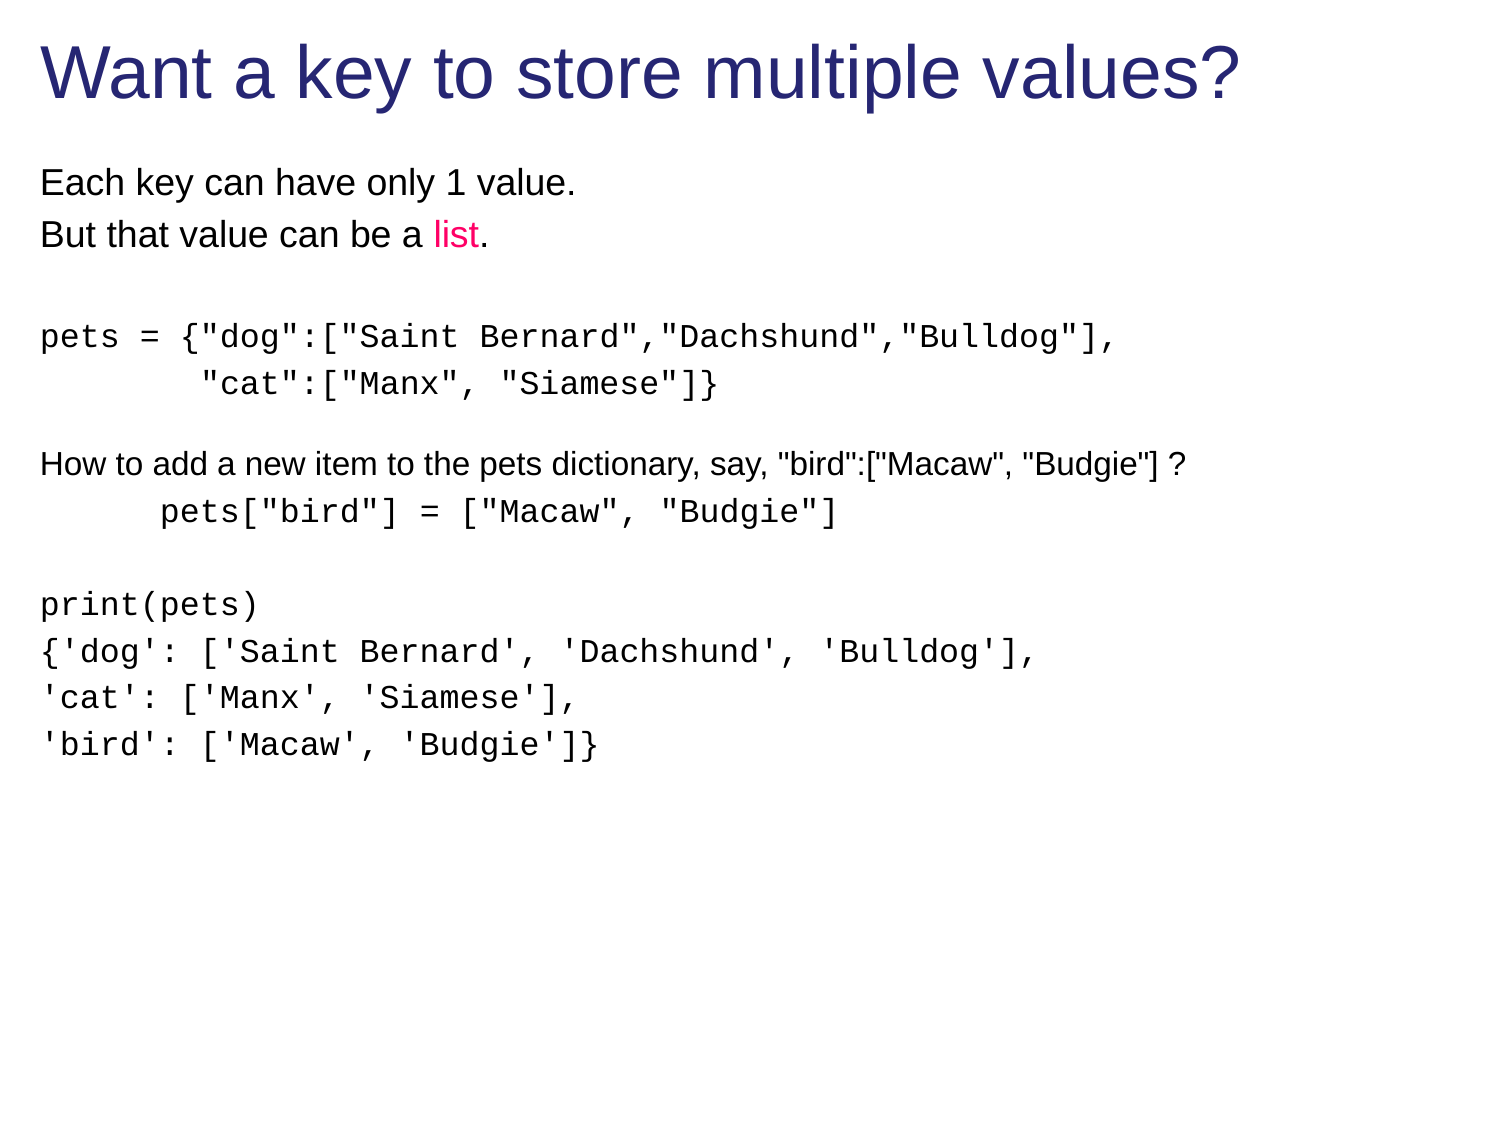

# Want a key to store multiple values?
Each key can have only 1 value.
But that value can be a list.

pets = {"dog":["Saint Bernard","Dachshund","Bulldog"],
        "cat":["Manx", "Siamese"]}

How to add a new item to the pets dictionary, say, "bird":["Macaw", "Budgie"] ?
      pets["bird"] = ["Macaw", "Budgie"]

print(pets)
{'dog': ['Saint Bernard', 'Dachshund', 'Bulldog'],
'cat': ['Manx', 'Siamese'],
'bird': ['Macaw', 'Budgie']}